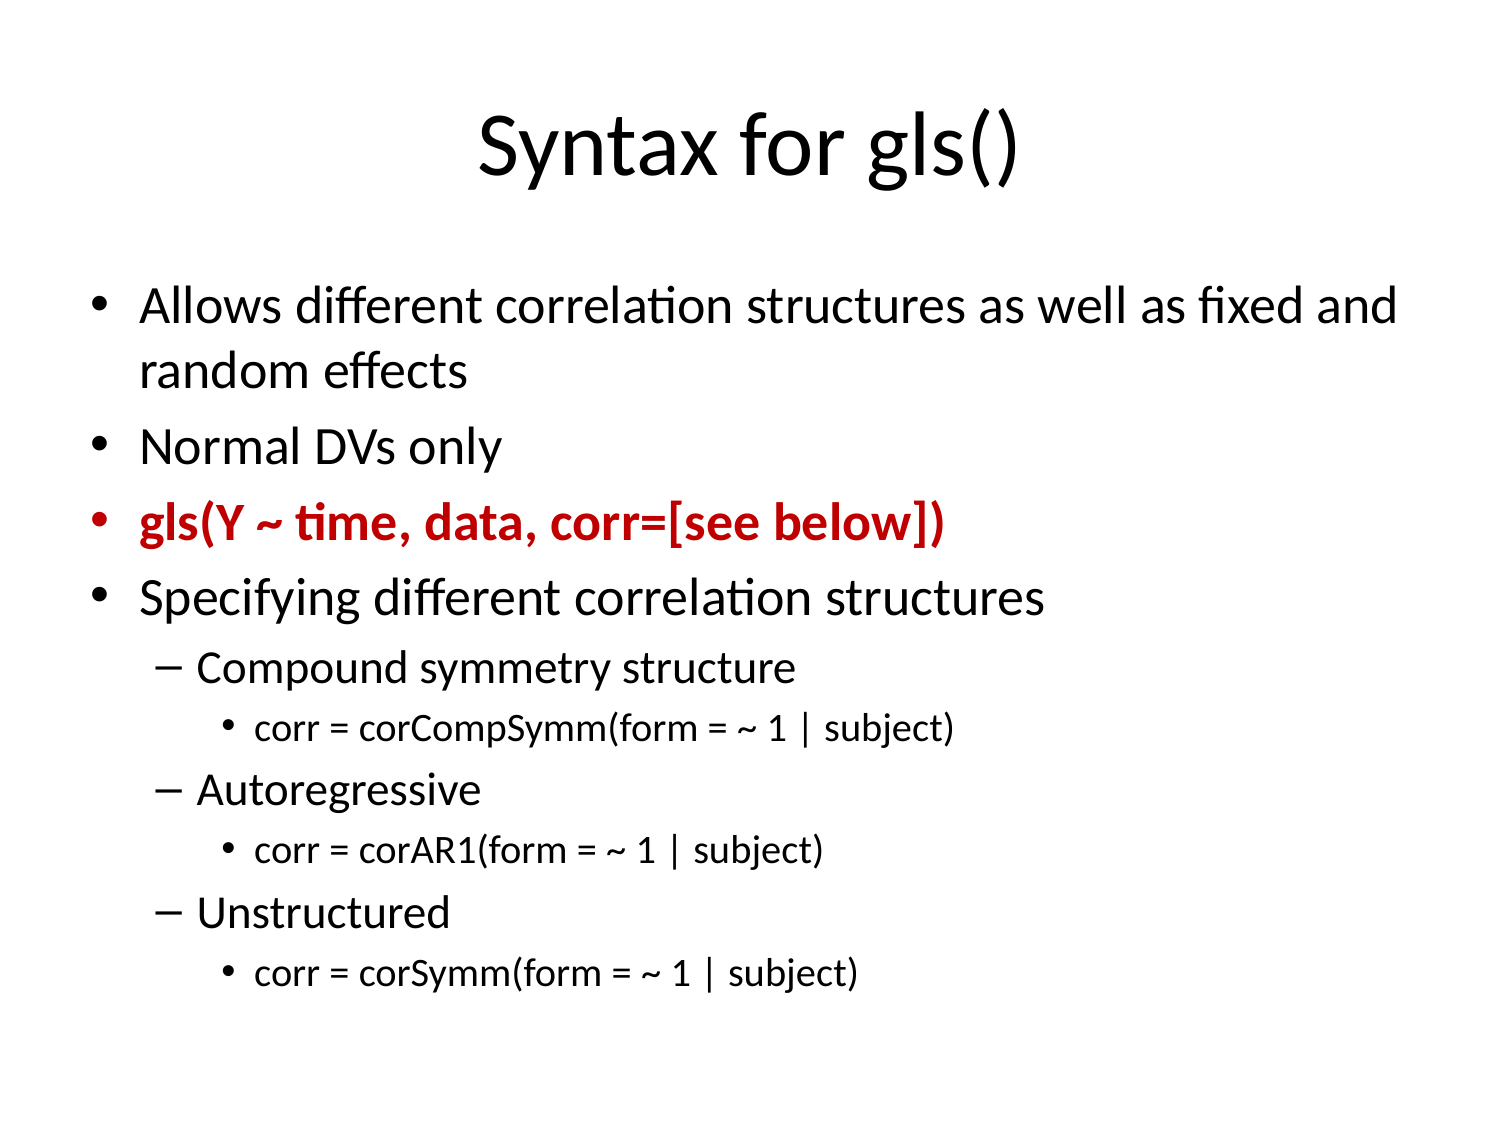

# Syntax for gls()
Allows different correlation structures as well as fixed and random effects
Normal DVs only
gls(Y ~ time, data, corr=[see below])
Specifying different correlation structures
Compound symmetry structure
corr = corCompSymm(form = ~ 1 | subject)
Autoregressive
corr = corAR1(form = ~ 1 | subject)
Unstructured
corr = corSymm(form = ~ 1 | subject)